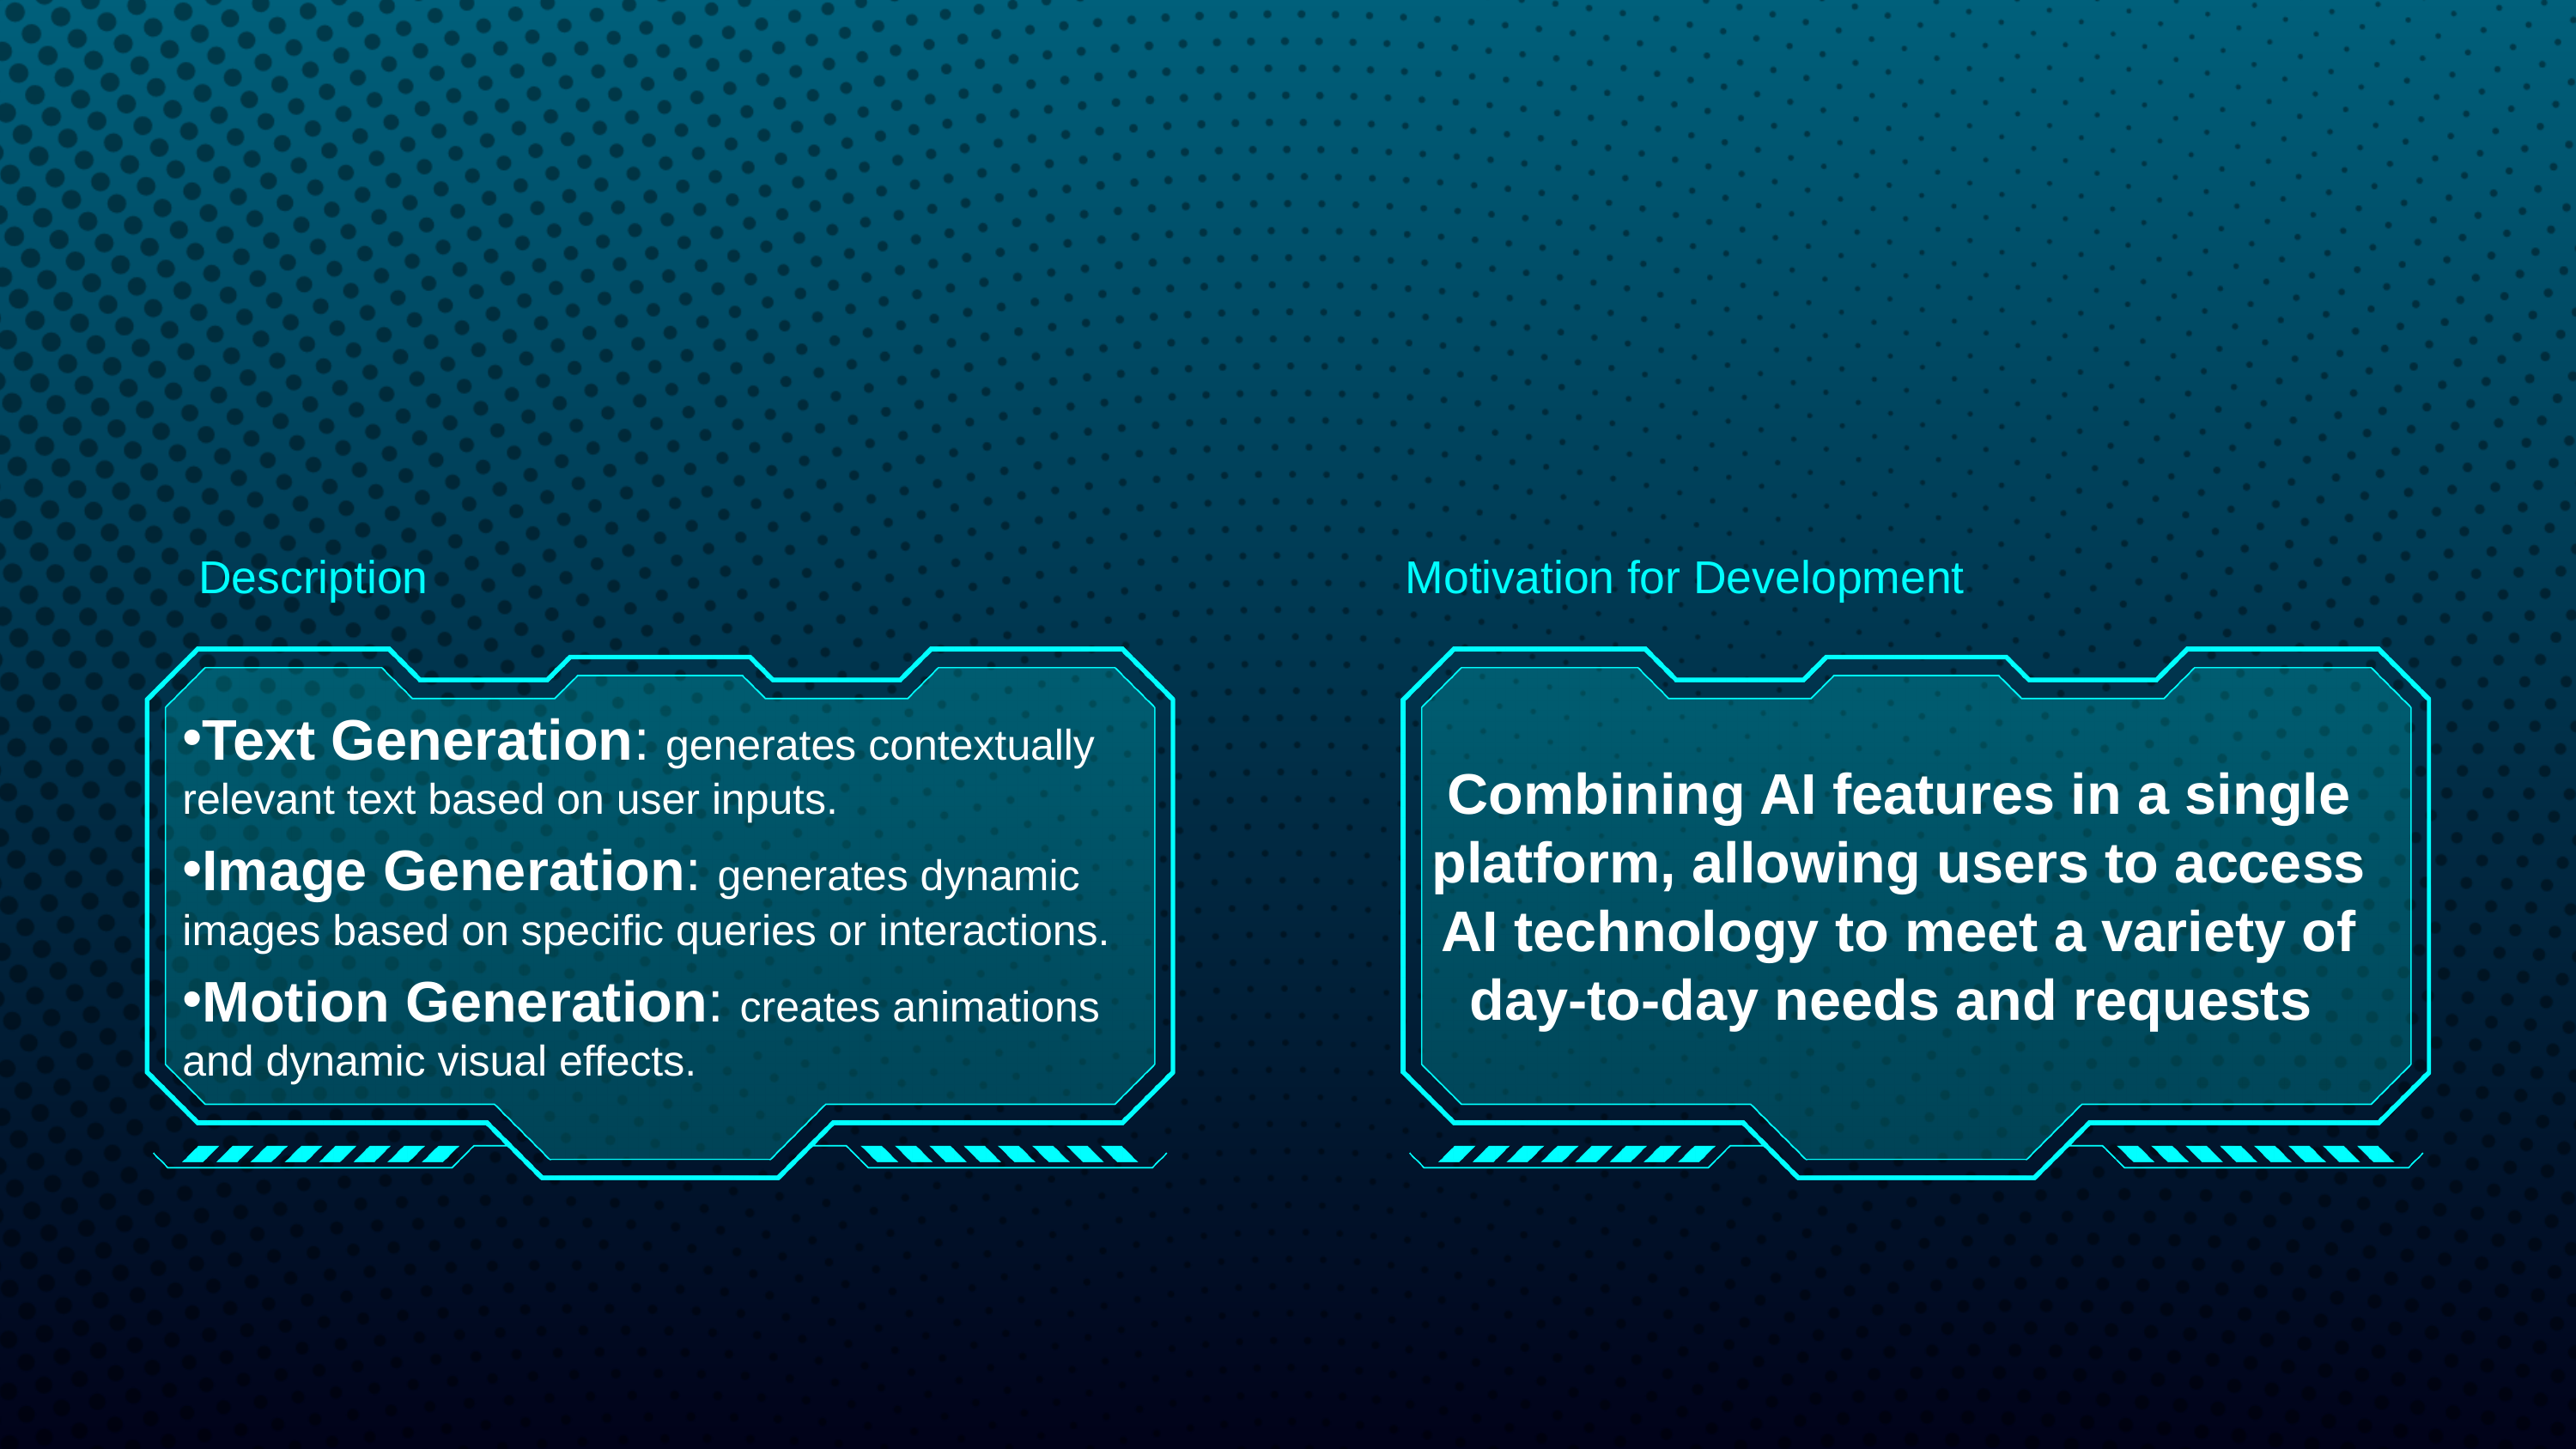

Description
Motivation for Development

Text Generation: generates contextually relevant text based on user inputs.
Image Generation: generates dynamic images based on specific queries or interactions.
Motion Generation: creates animations and dynamic visual effects.
Combining AI features in a single platform, allowing users to access AI technology to meet a variety of day-to-day needs and requests